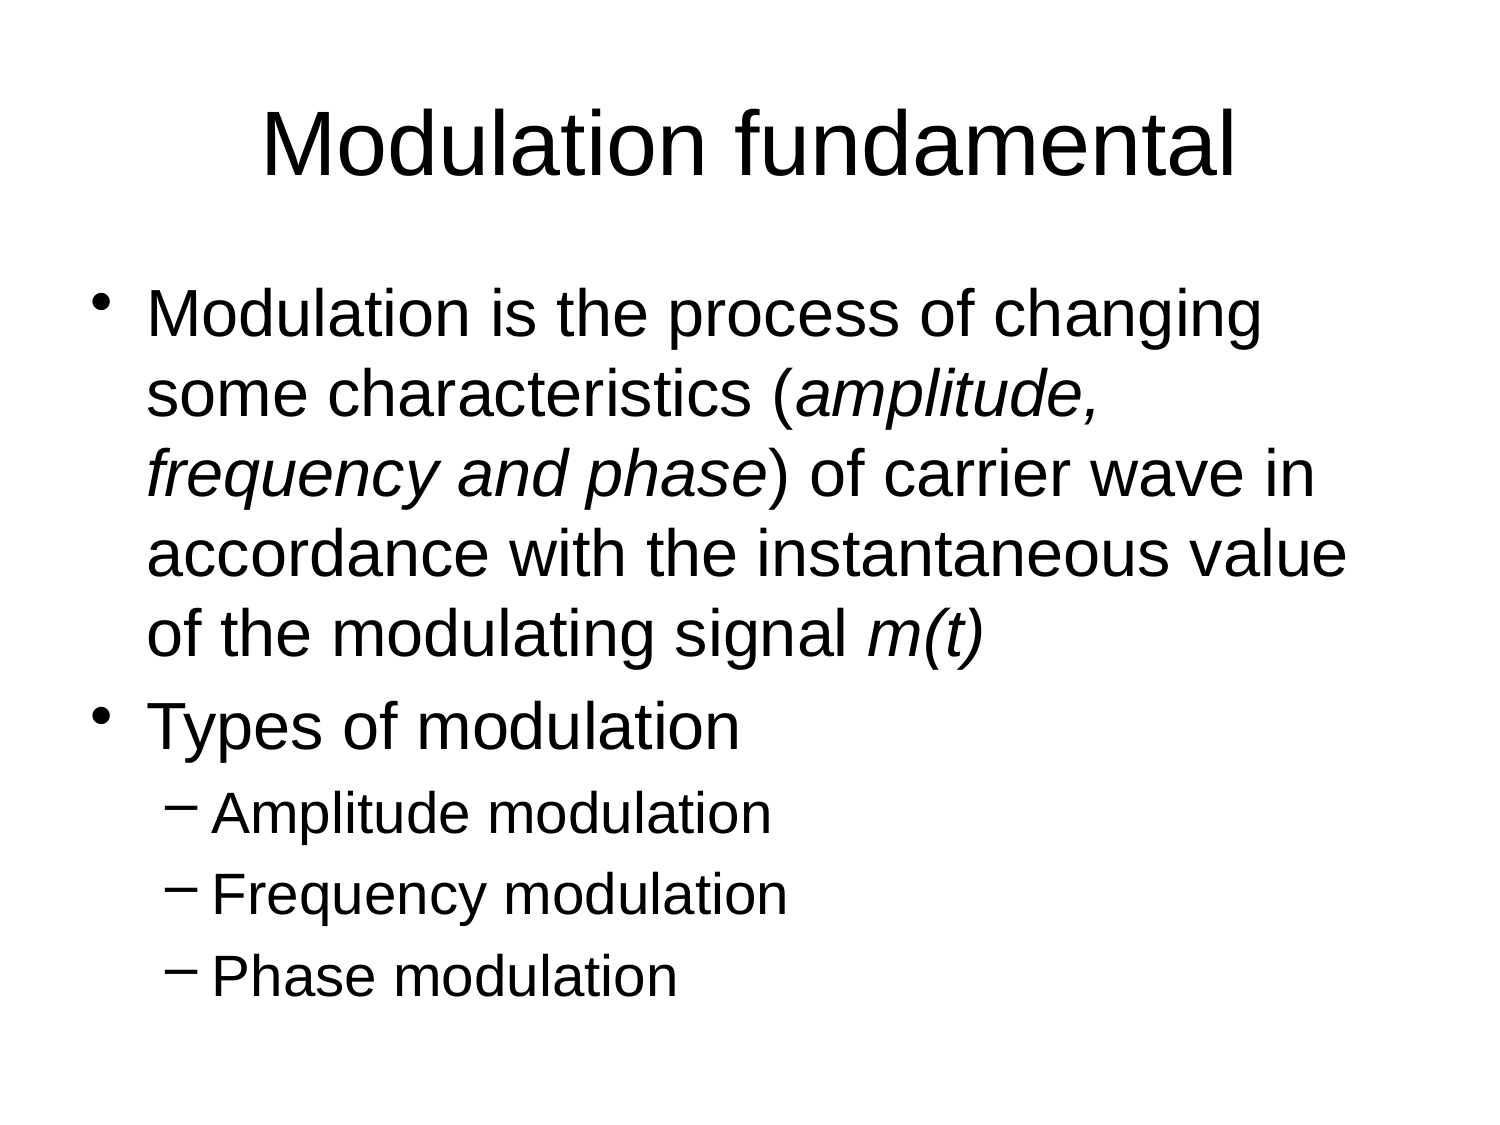

# Modulation fundamental
Modulation is the process of changing some characteristics (amplitude, frequency and phase) of carrier wave in accordance with the instantaneous value of the modulating signal m(t)
Types of modulation
Amplitude modulation
Frequency modulation
Phase modulation